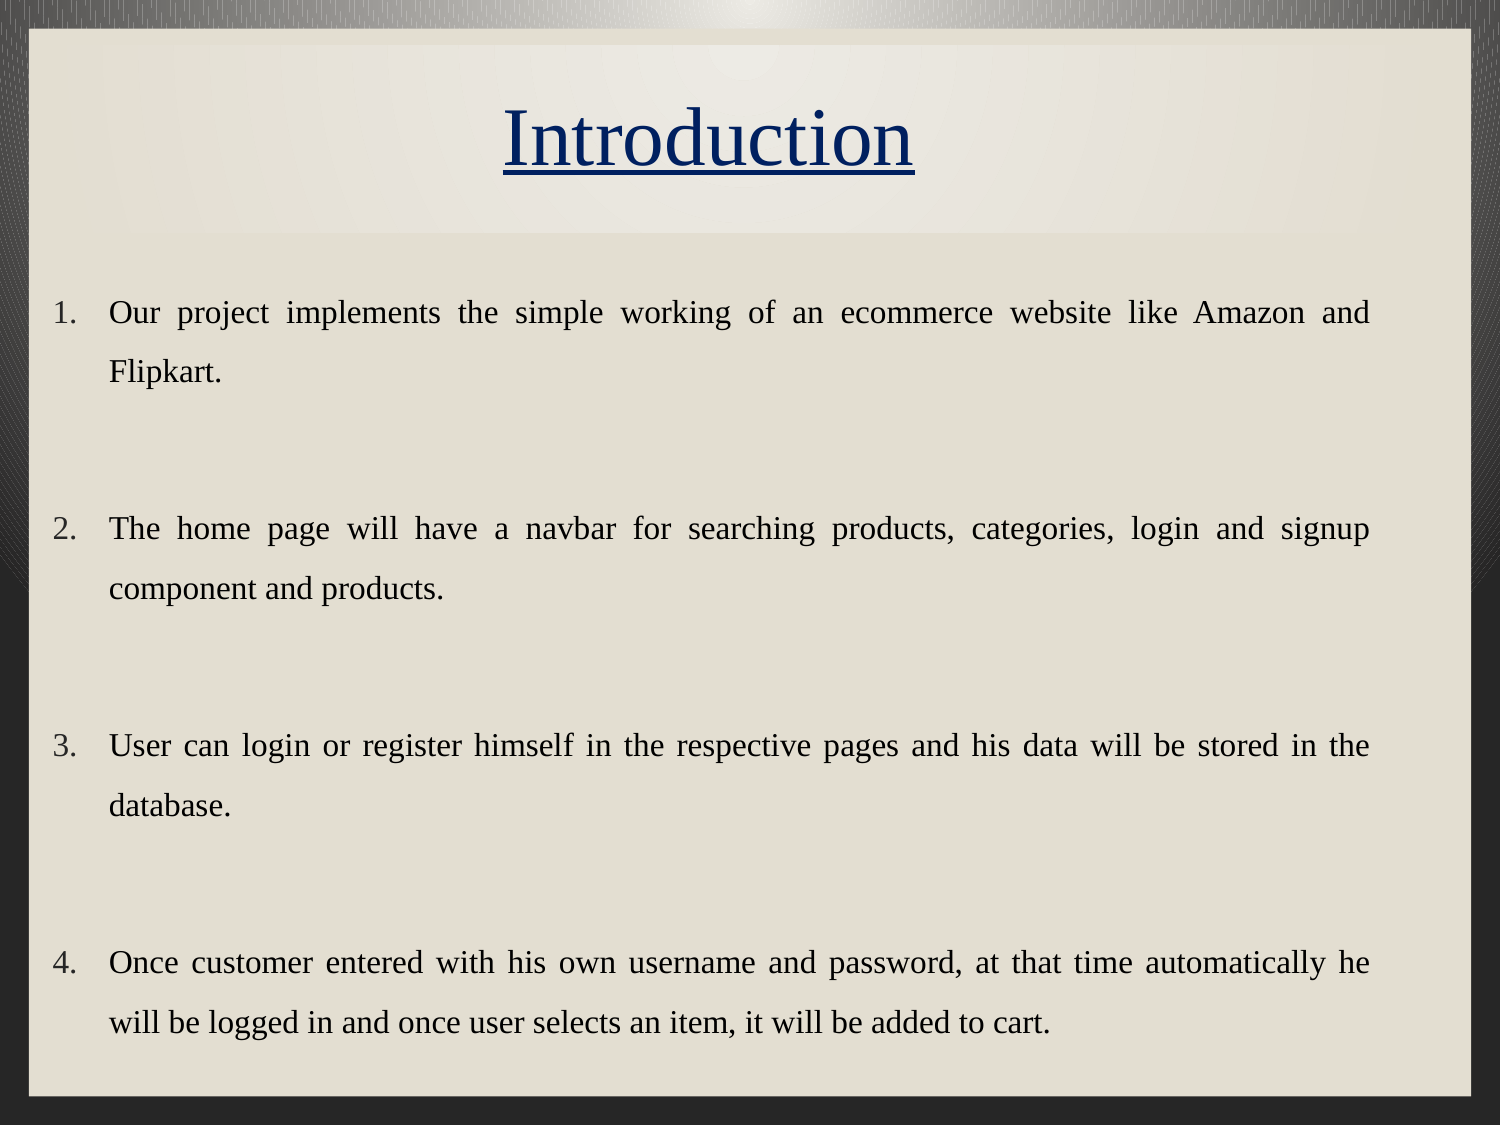

# Introduction
Our project implements the simple working of an ecommerce website like Amazon and Flipkart.

The home page will have a navbar for searching products, categories, login and signup component and products.

User can login or register himself in the respective pages and his data will be stored in the database.

Once customer entered with his own username and password, at that time automatically he will be logged in and once user selects an item, it will be added to cart.